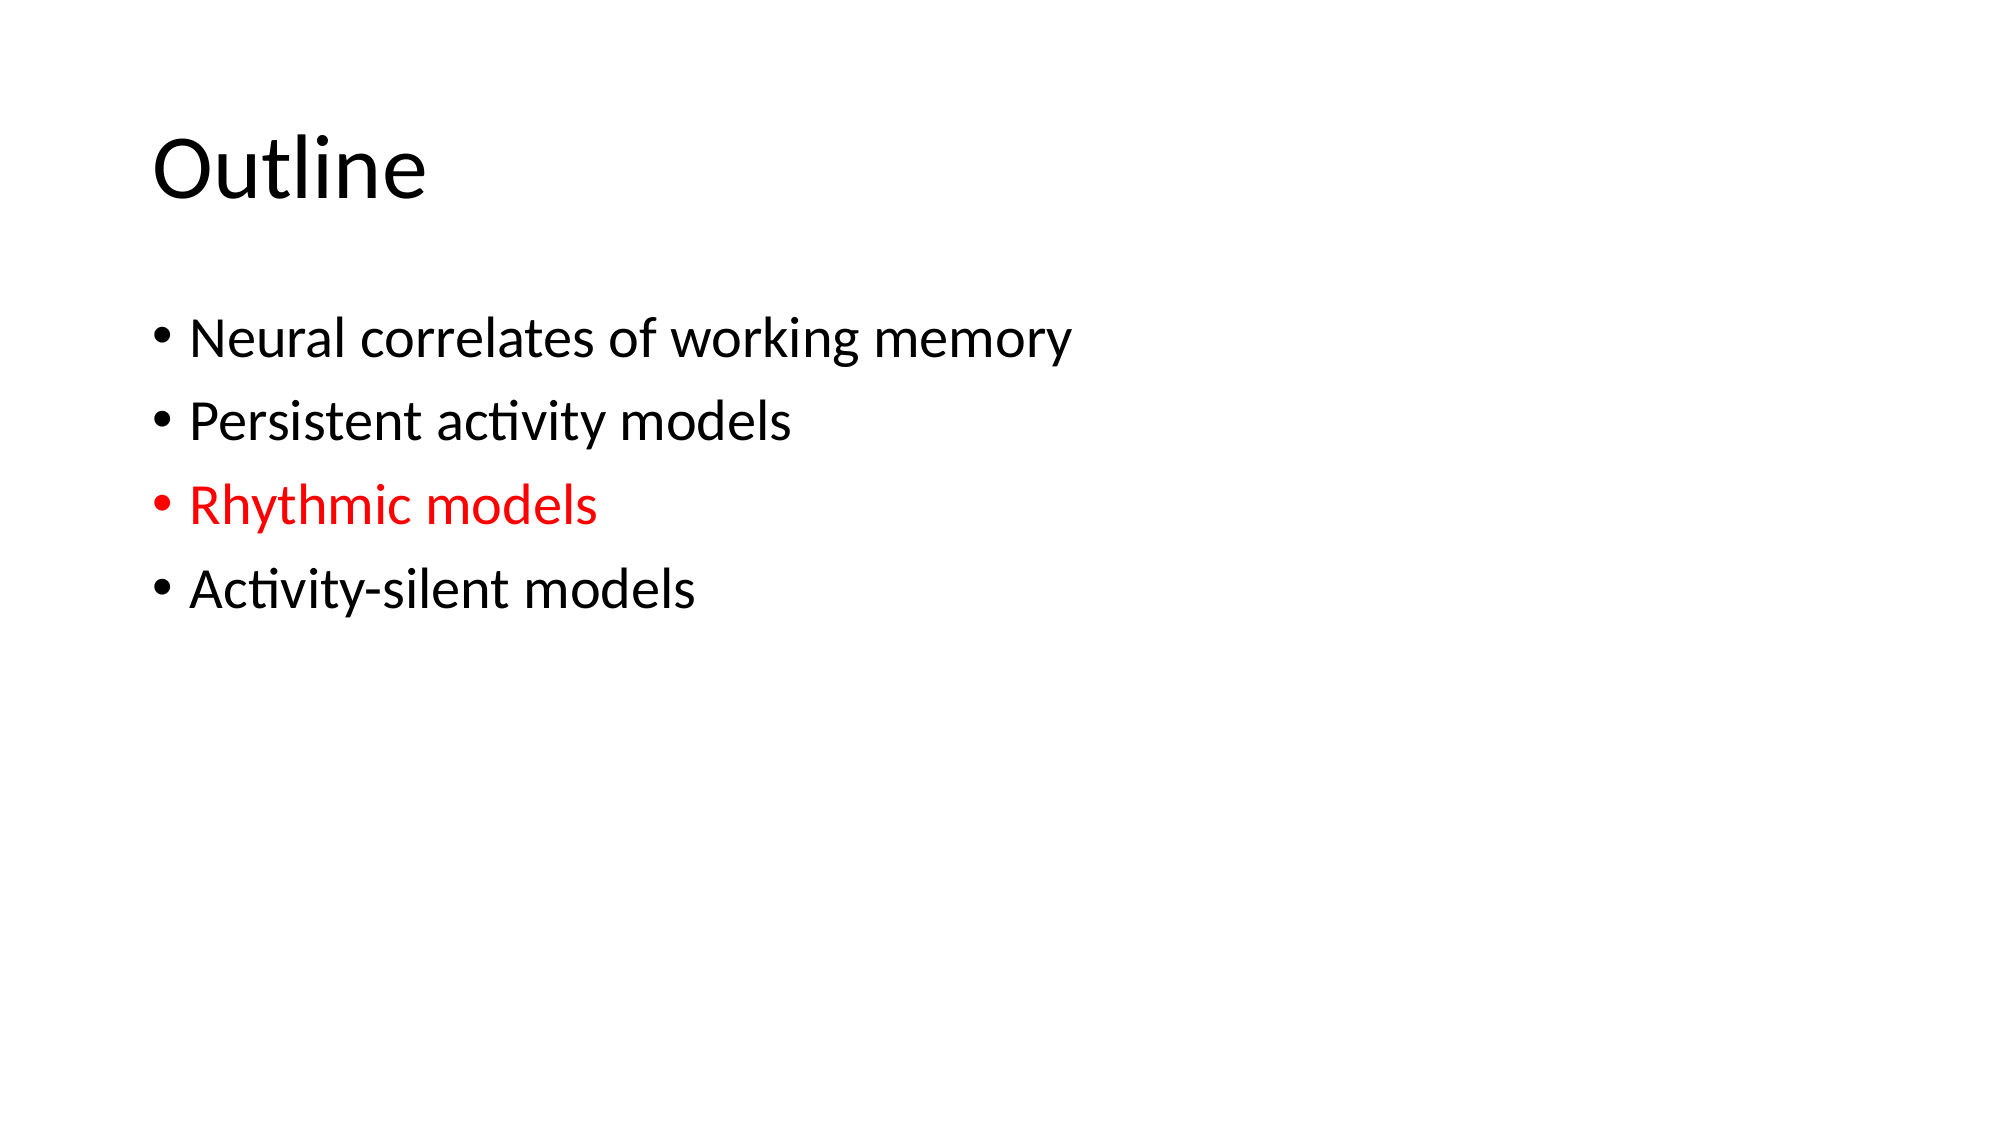

# Outline
Neural correlates of working memory
Persistent activity models
Rhythmic models
Activity-silent models